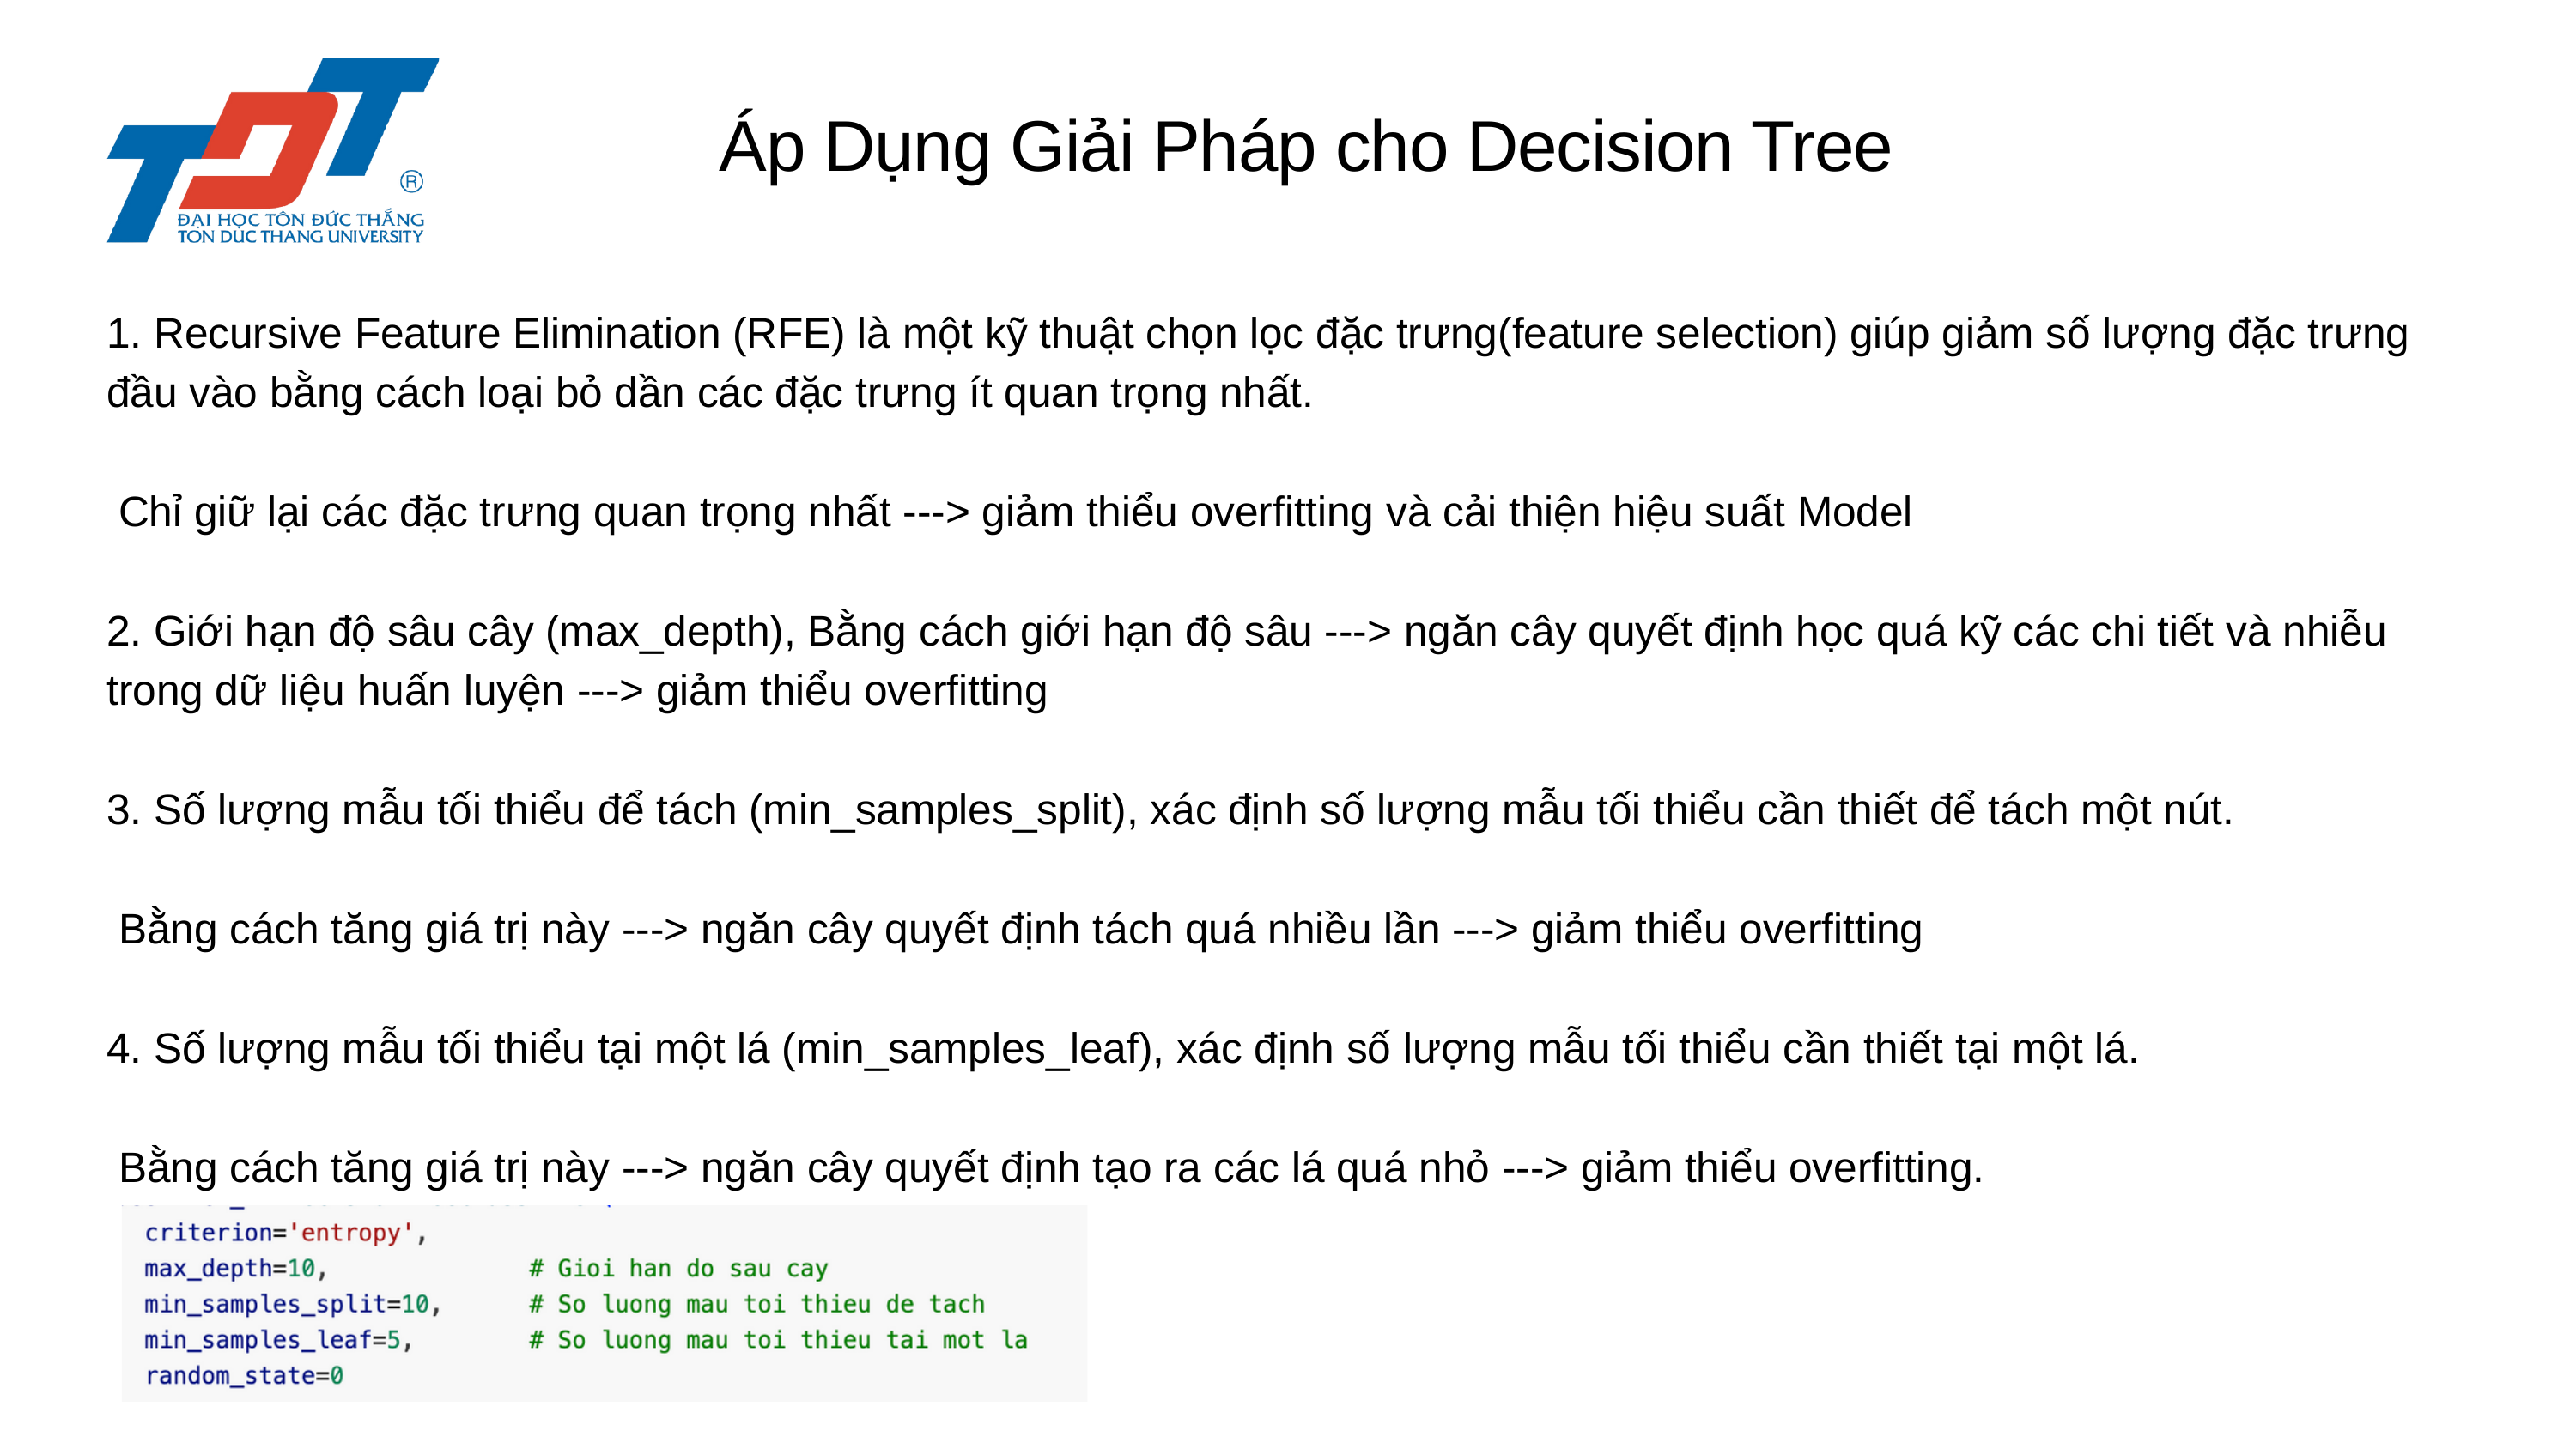

Áp Dụng Giải Pháp cho Decision Tree

1. Recursive Feature Elimination (RFE) là một kỹ thuật chọn lọc đặc trưng(feature selection) giúp giảm số lượng đặc trưng đầu vào bằng cách loại bỏ dần các đặc trưng ít quan trọng nhất.

 Chỉ giữ lại các đặc trưng quan trọng nhất ---> giảm thiểu overfitting và cải thiện hiệu suất Model

2. Giới hạn độ sâu cây (max_depth), Bằng cách giới hạn độ sâu ---> ngăn cây quyết định học quá kỹ các chi tiết và nhiễu trong dữ liệu huấn luyện ---> giảm thiểu overfitting

3. Số lượng mẫu tối thiểu để tách (min_samples_split), xác định số lượng mẫu tối thiểu cần thiết để tách một nút.

 Bằng cách tăng giá trị này ---> ngăn cây quyết định tách quá nhiều lần ---> giảm thiểu overfitting

4. Số lượng mẫu tối thiểu tại một lá (min_samples_leaf), xác định số lượng mẫu tối thiểu cần thiết tại một lá.

 Bằng cách tăng giá trị này ---> ngăn cây quyết định tạo ra các lá quá nhỏ ---> giảm thiểu overfitting.